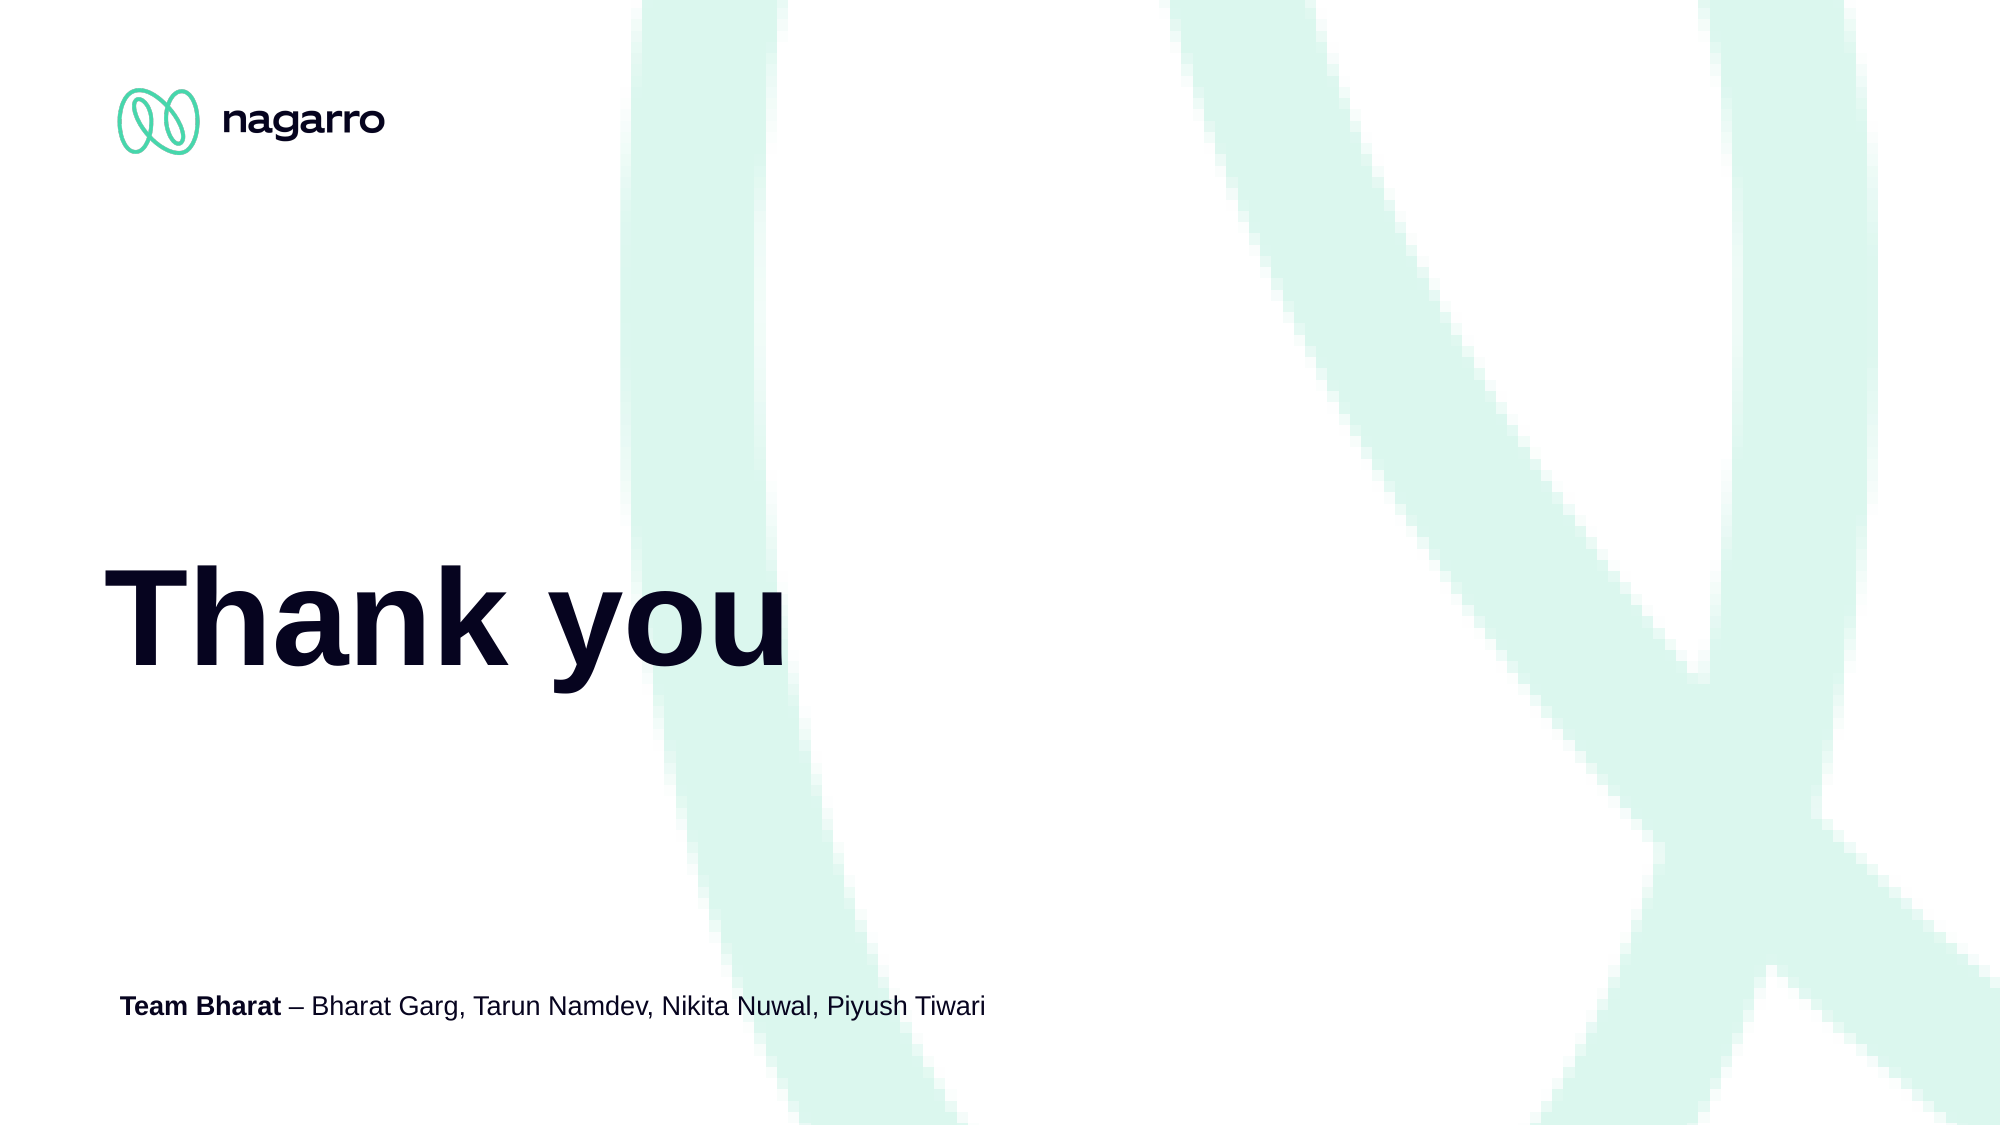

# Thank you
Team Bharat – Bharat Garg, Tarun Namdev, Nikita Nuwal, Piyush Tiwari